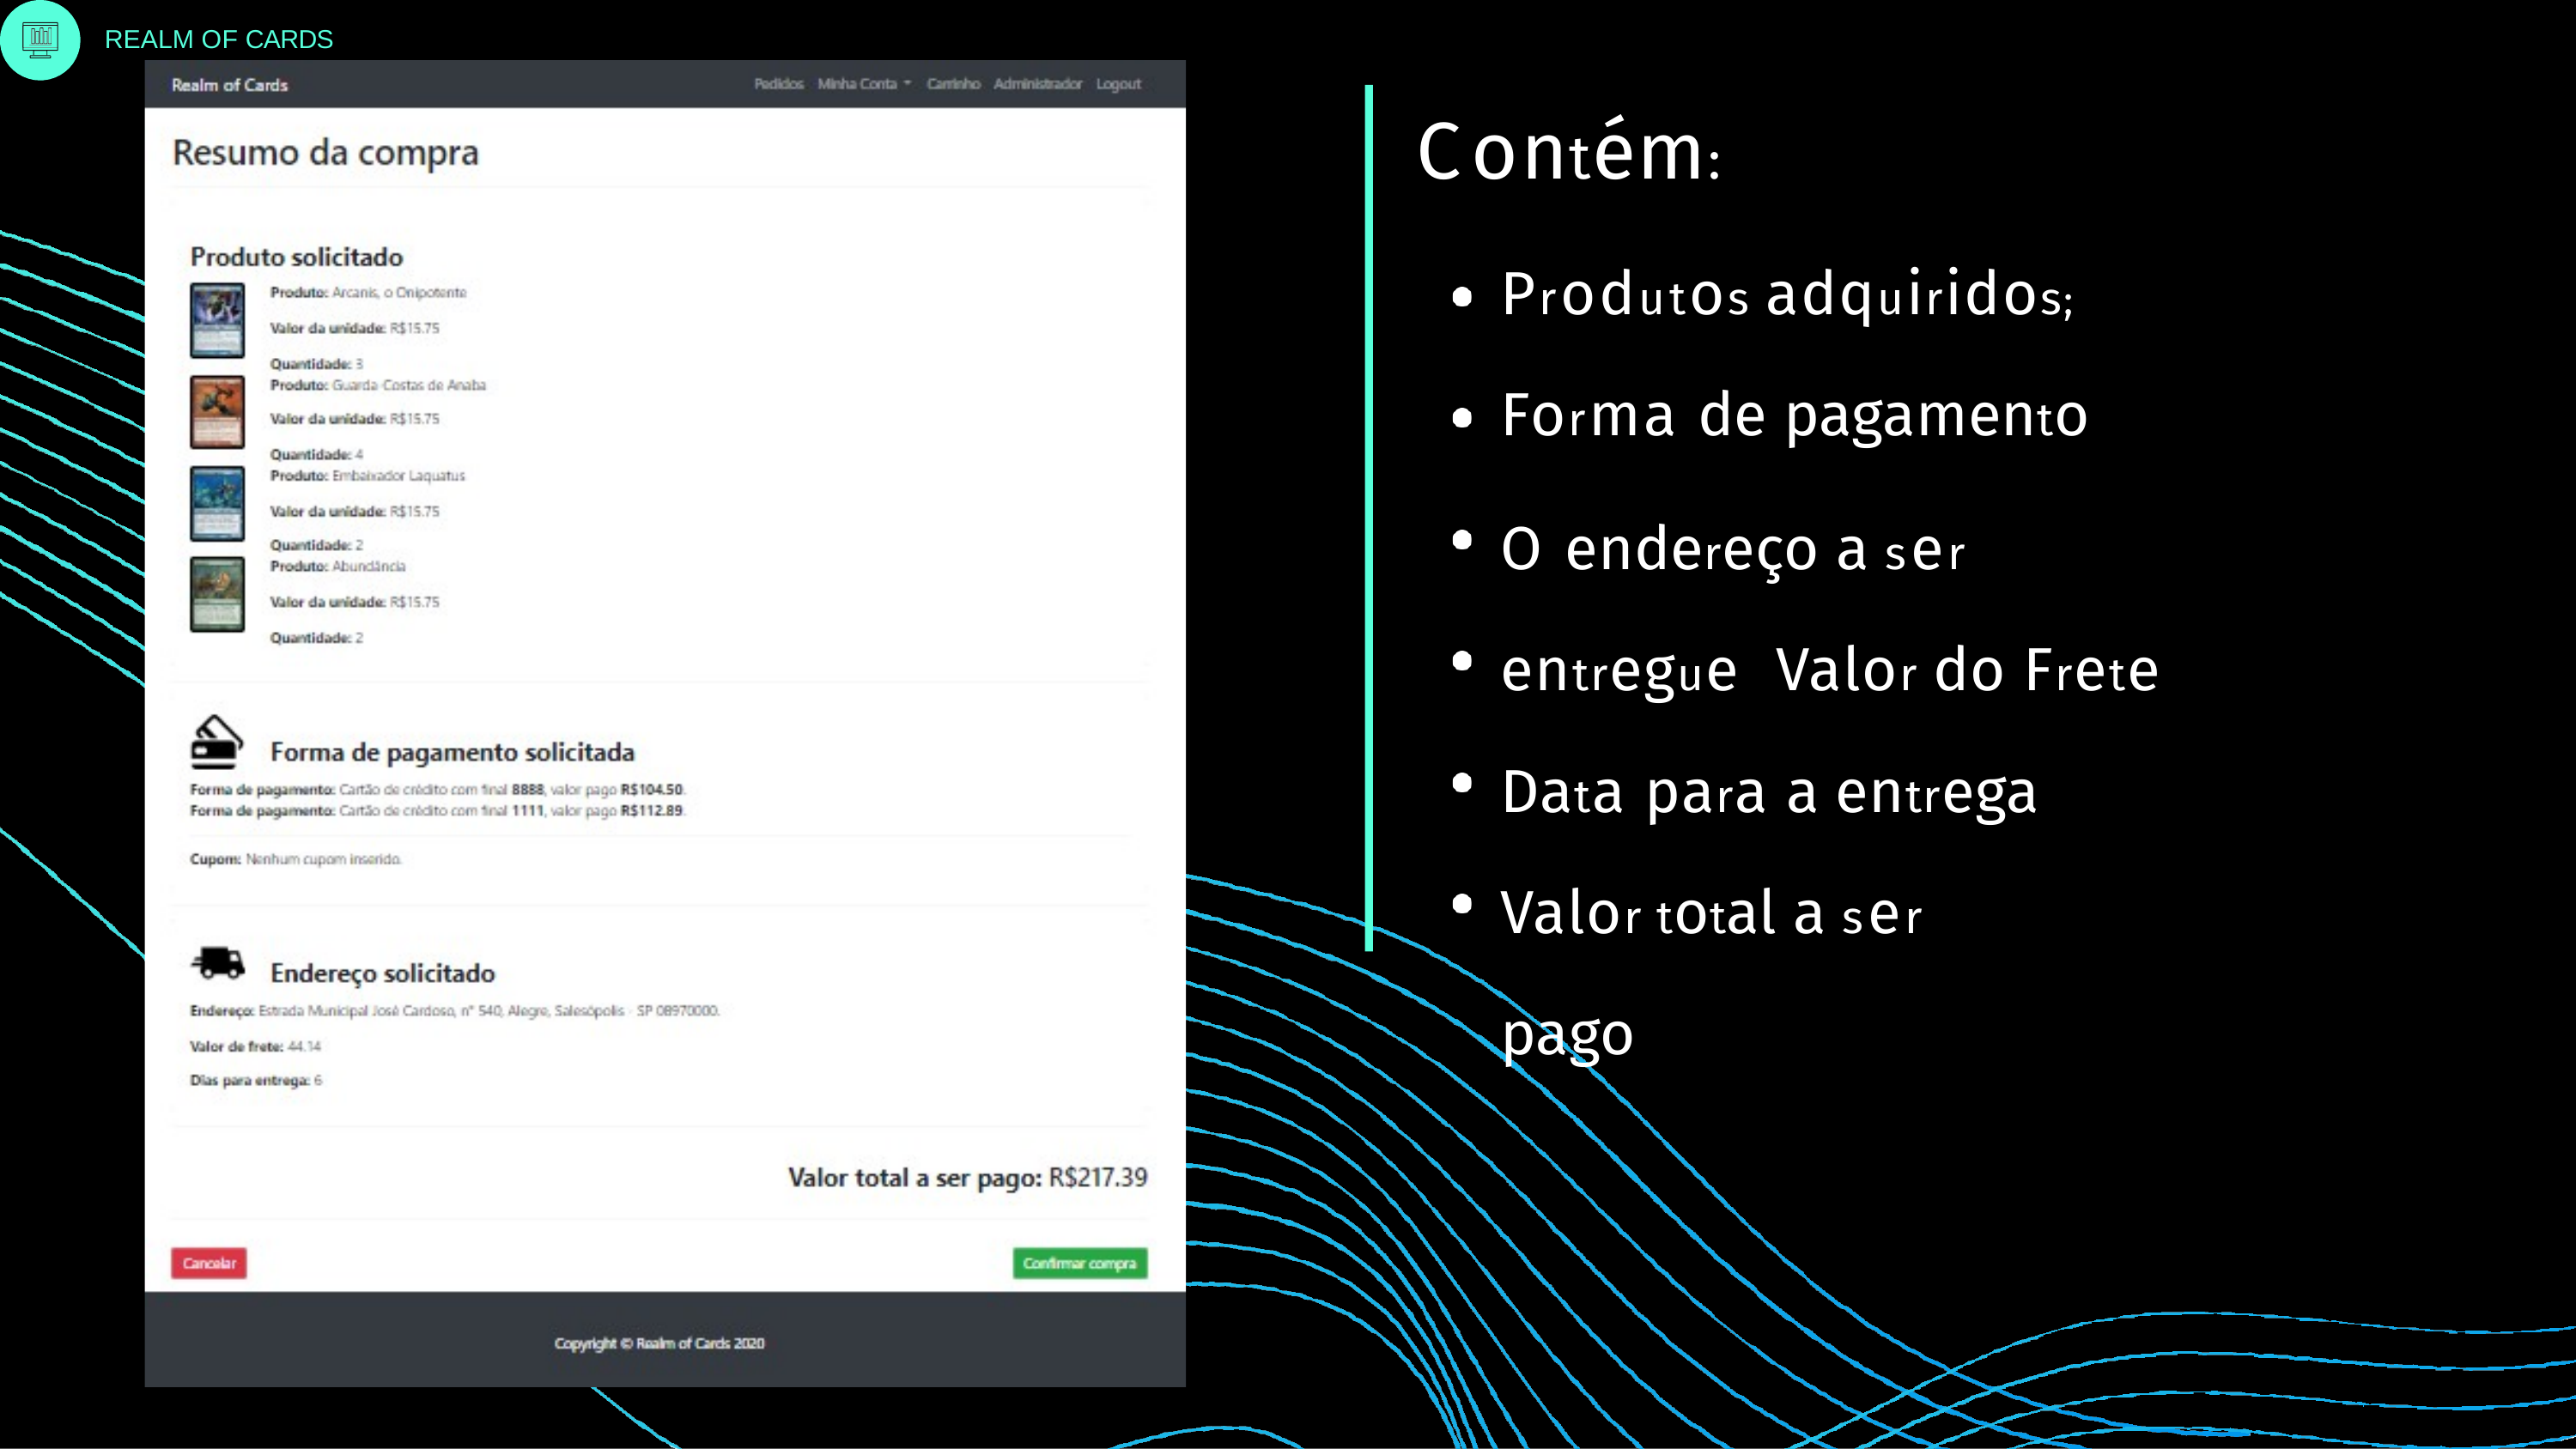

REALM OF CARDS

# Contém:
Produtos adquiridos;
Forma de pagamento
O endereço a ser entregue  Valor do Frete
Data para a entrega  Valor total a ser pago